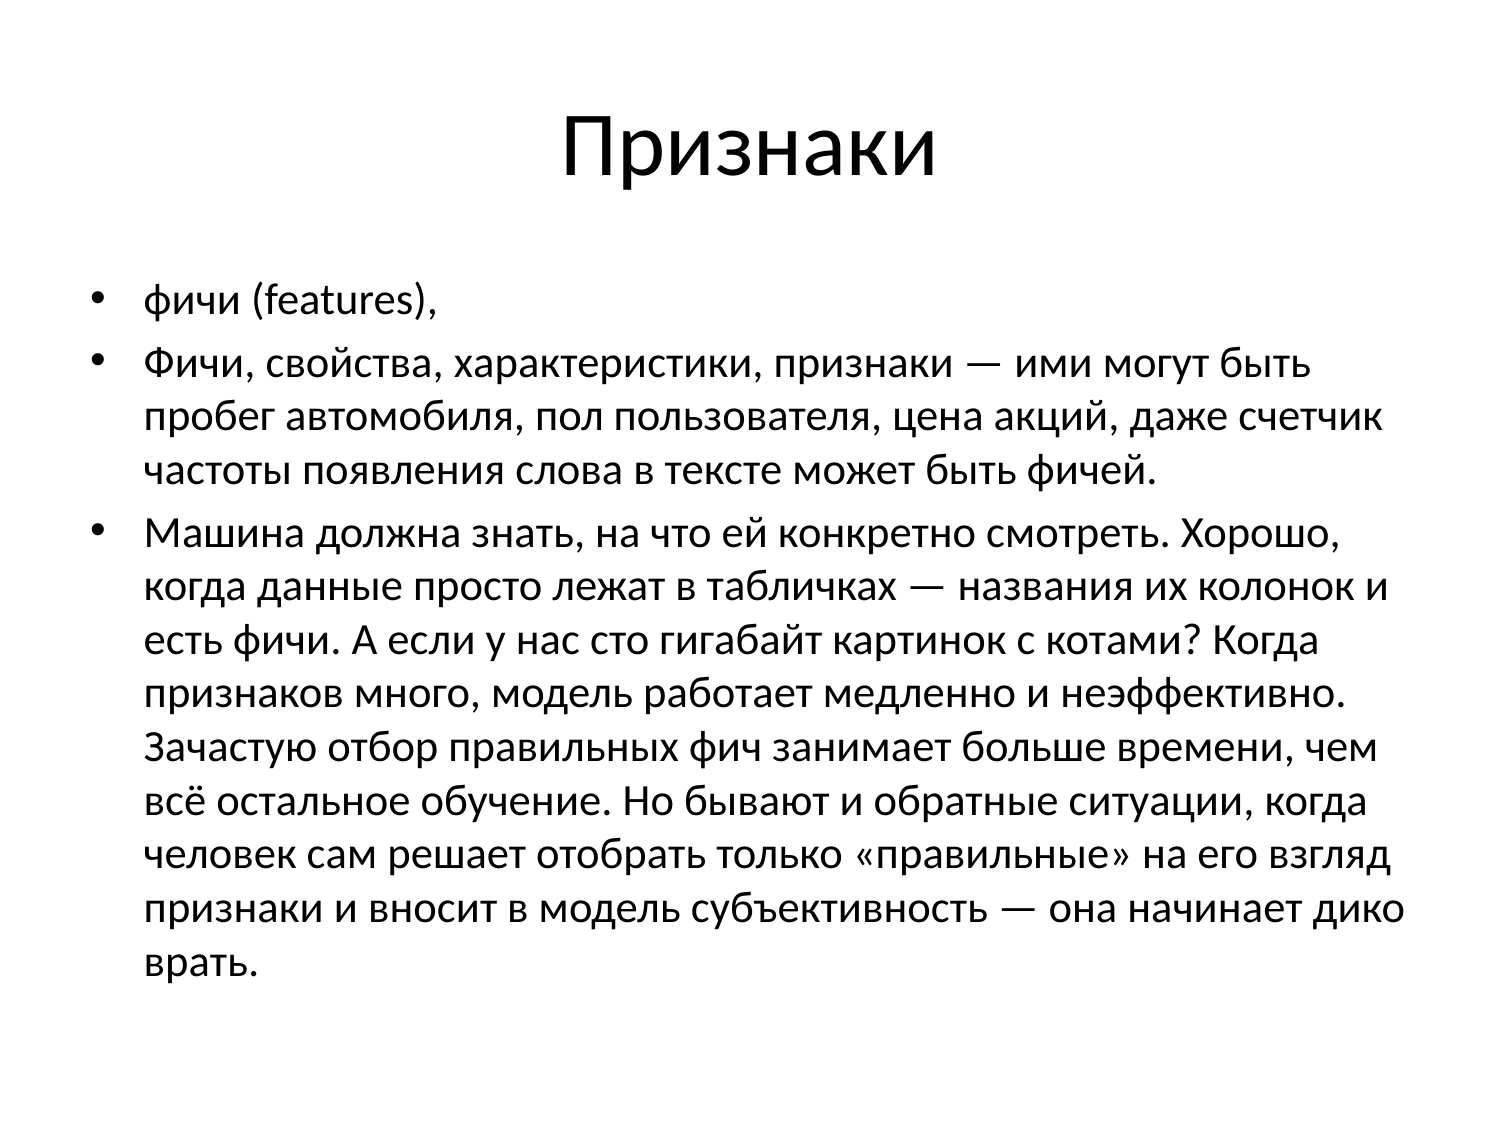

# Признаки
фичи (features),
Фичи, свойства, характеристики, признаки — ими могут быть пробег автомобиля, пол пользователя, цена акций, даже счетчик частоты появления слова в тексте может быть фичей.
Машина должна знать, на что ей конкретно смотреть. Хорошо, когда данные просто лежат в табличках — названия их колонок и есть фичи. А если у нас сто гигабайт картинок с котами? Когда признаков много, модель работает медленно и неэффективно. Зачастую отбор правильных фич занимает больше времени, чем всё остальное обучение. Но бывают и обратные ситуации, когда человек сам решает отобрать только «правильные» на его взгляд признаки и вносит в модель субъективность — она начинает дико врать.